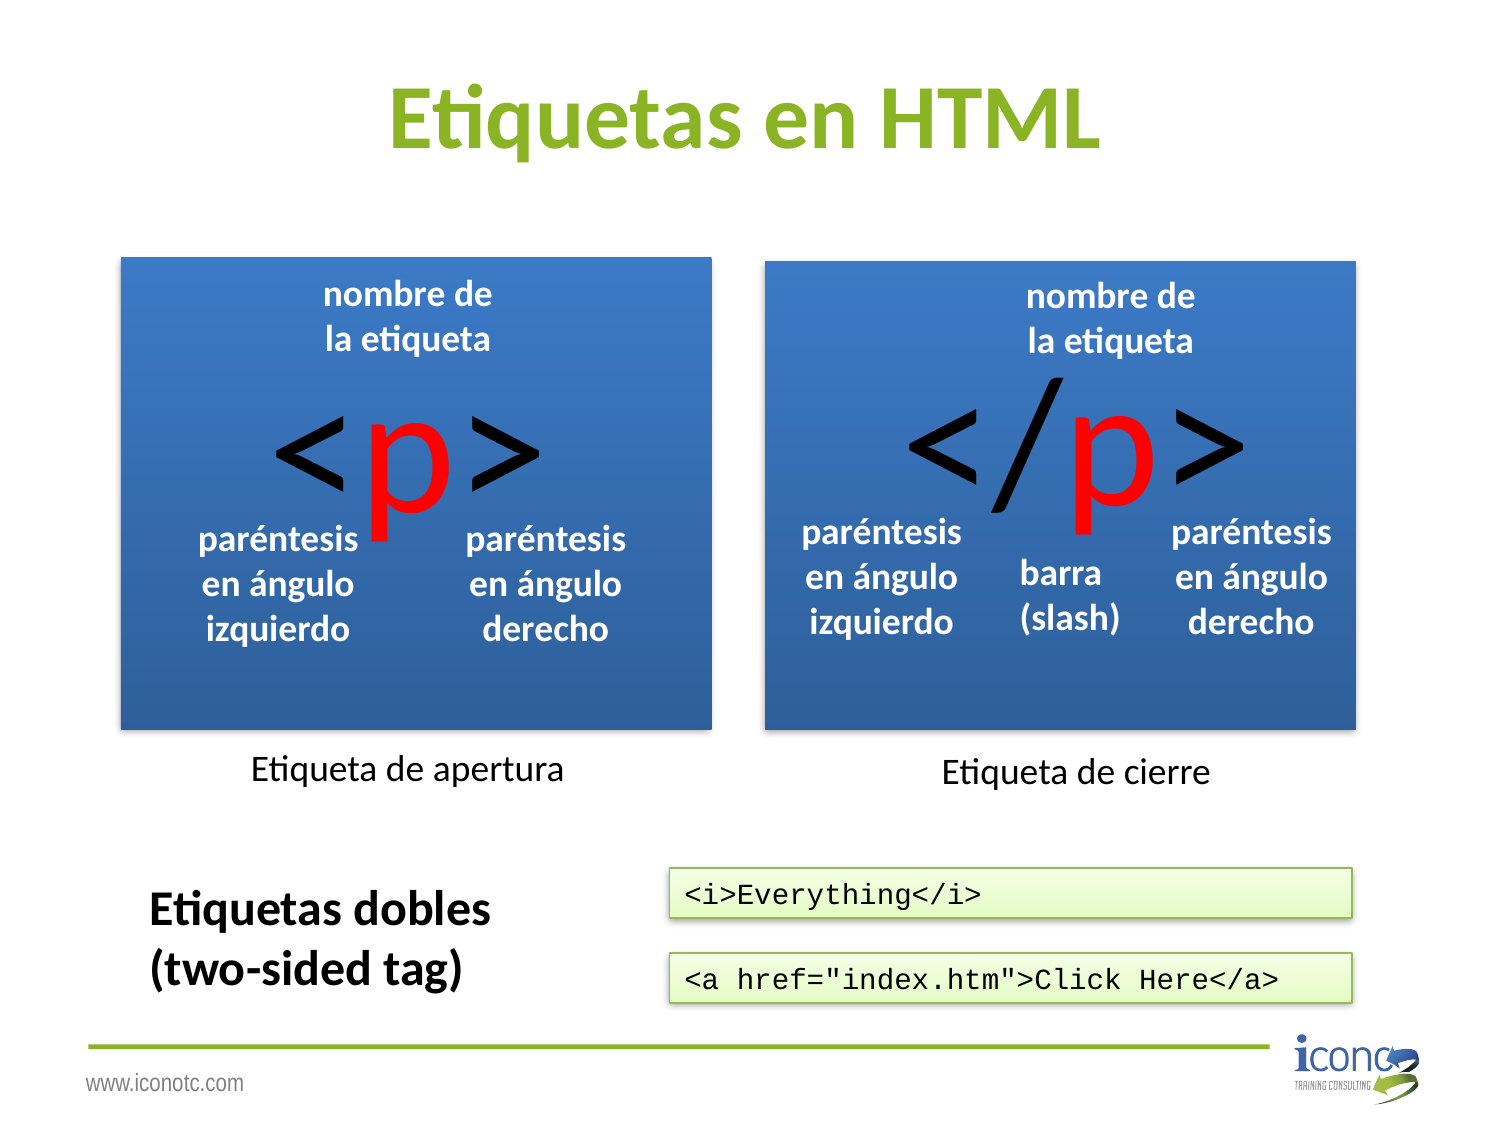

# Etiquetas en HTML

nombre de la etiqueta

nombre de la etiqueta
</p>
<p>
paréntesis en ángulo izquierdo
paréntesis en ángulo derecho
paréntesis en ángulo izquierdo
paréntesis en ángulo derecho
barra (slash)
Etiqueta de apertura
Etiqueta de cierre
Etiquetas dobles (two-sided tag)
<i>Everything</i>
<a href="index.htm">Click Here</a>